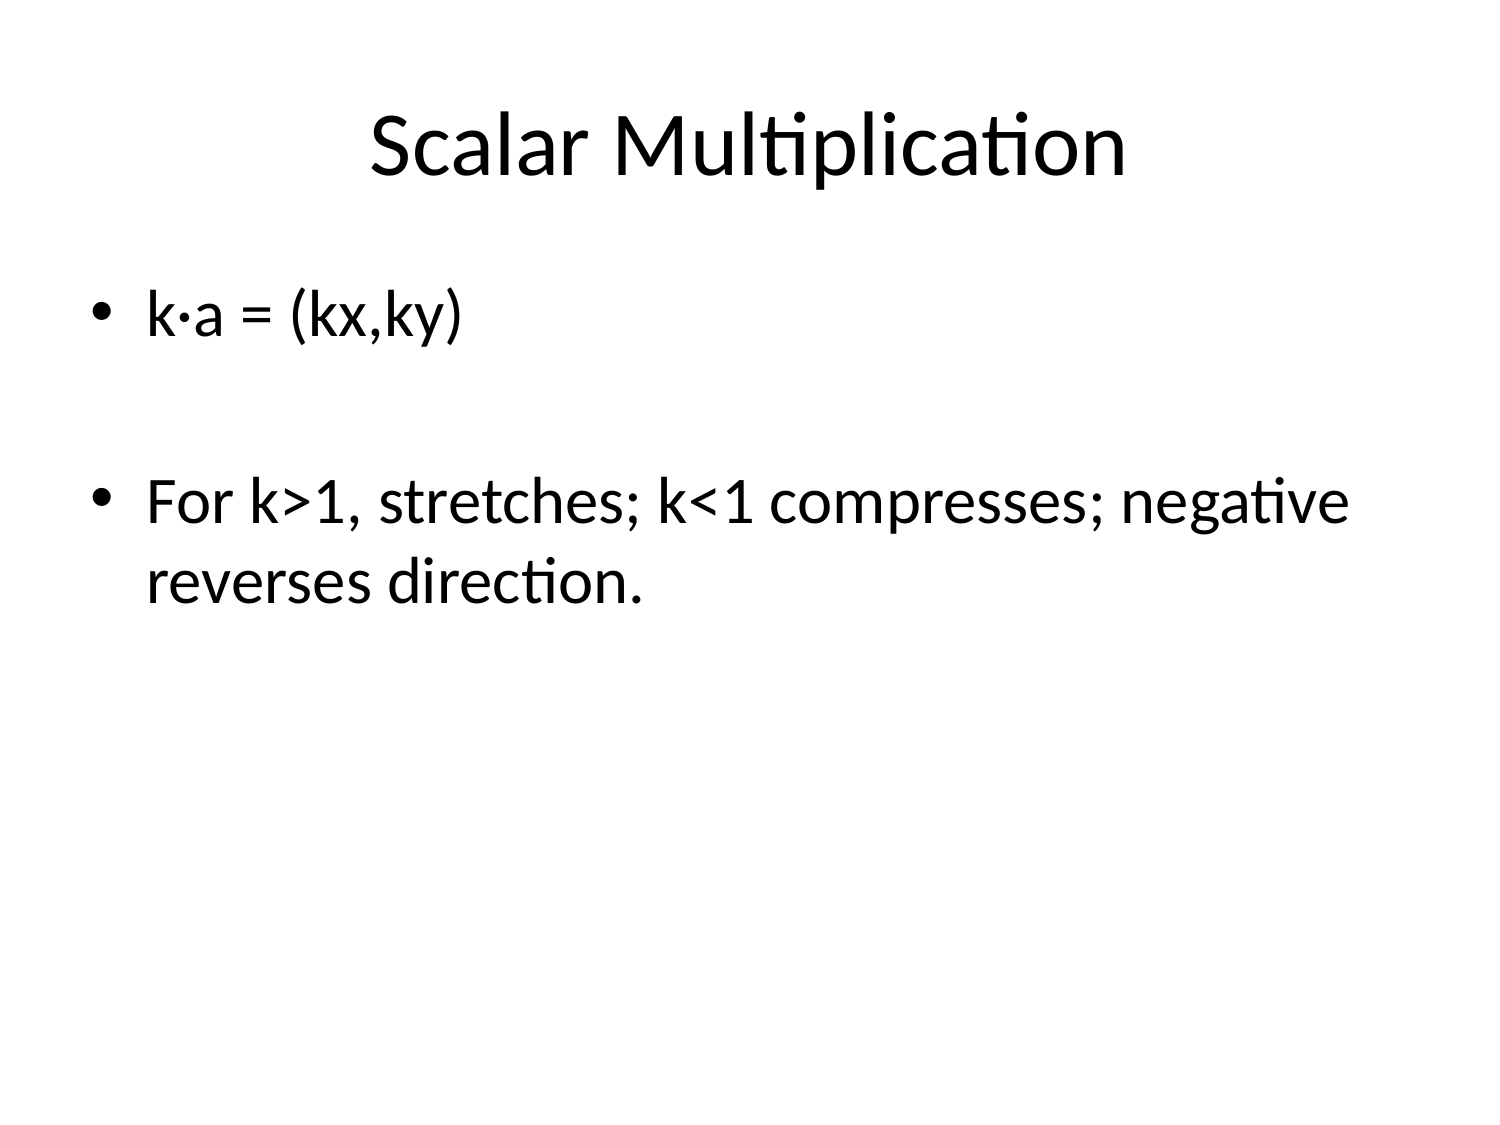

# Scalar Multiplication
k·a = (kx,ky)

For k>1, stretches; k<1 compresses; negative reverses direction.